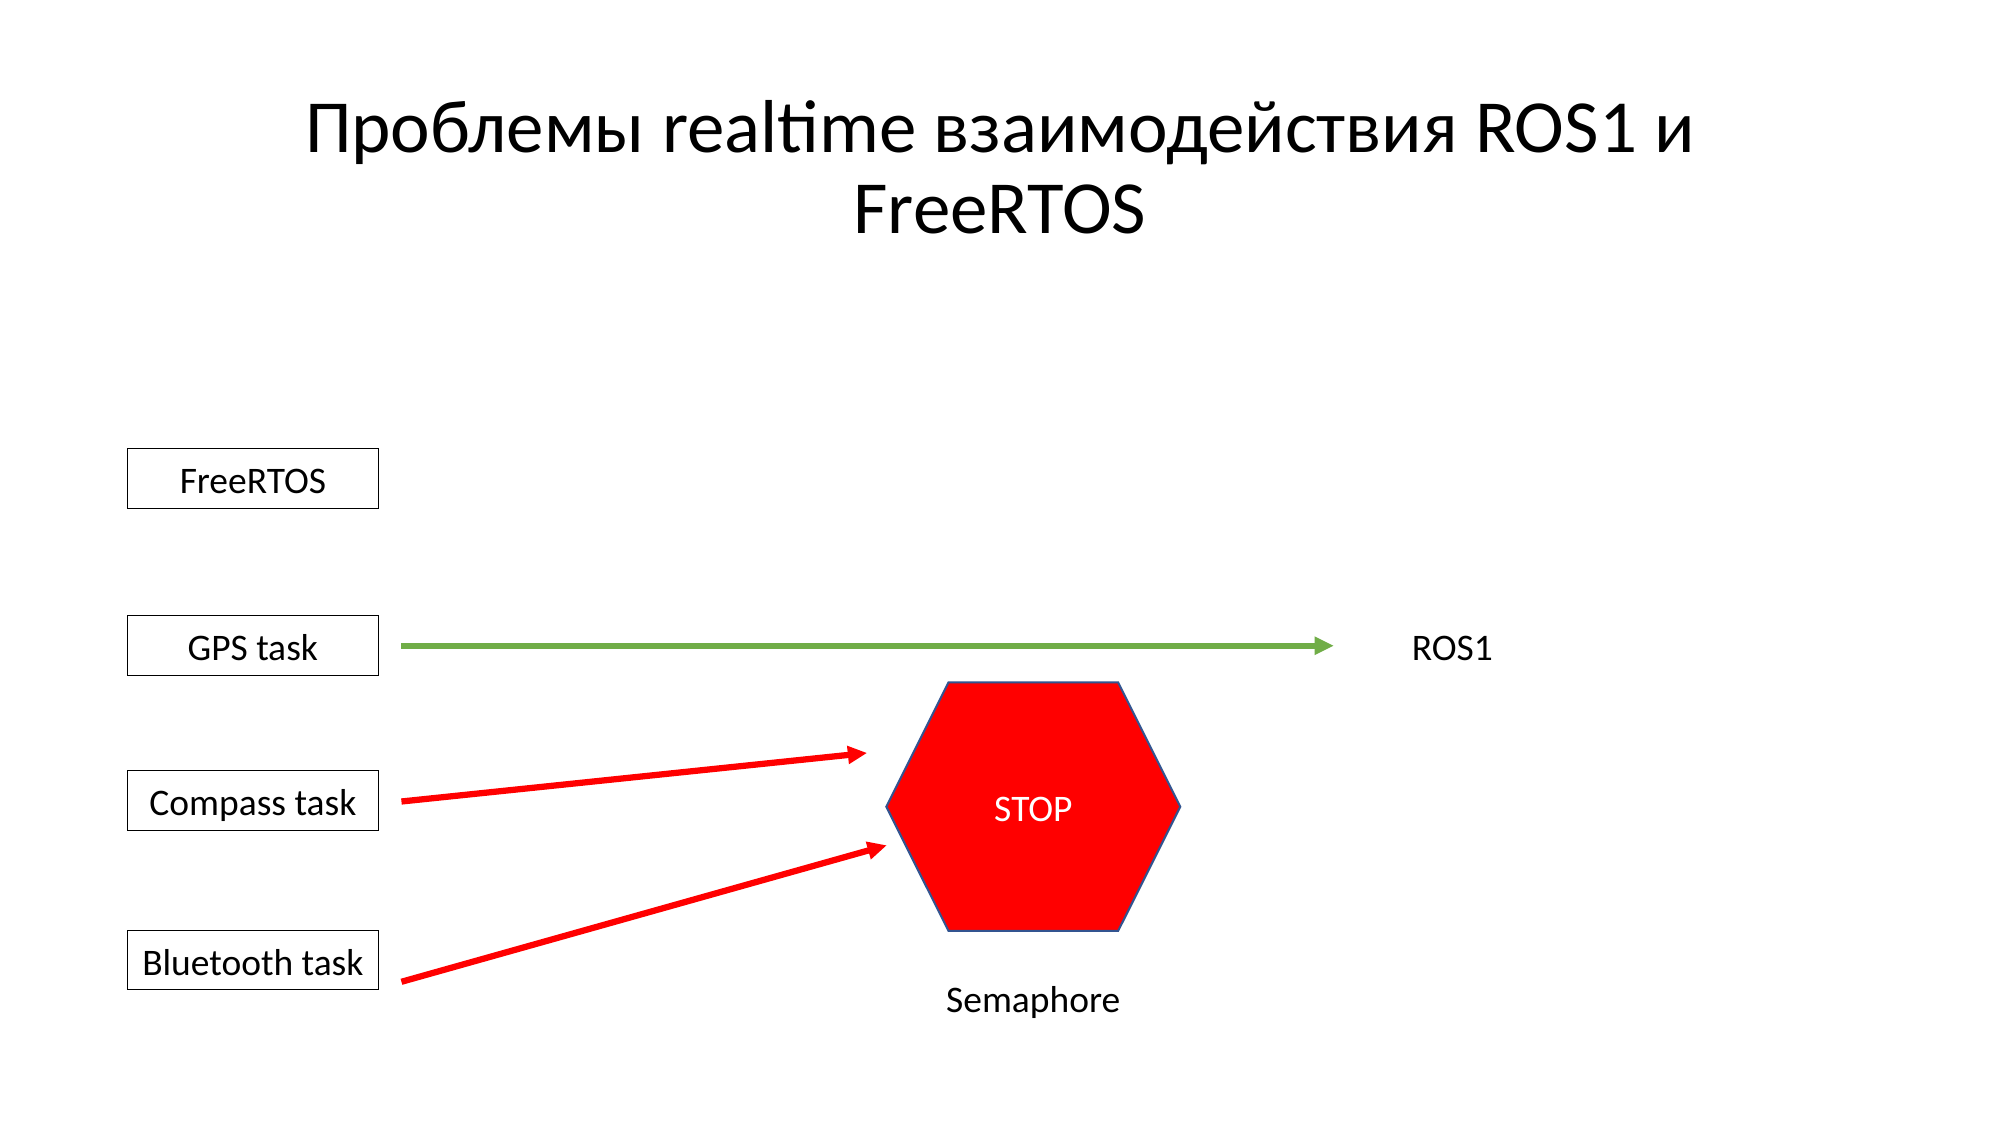

# Проблемы realtime взаимодействия ROS1 и FreeRTOS
FreeRTOS
GPS task
ROS1
STOP
Compass task
Bluetooth task
Semaphore